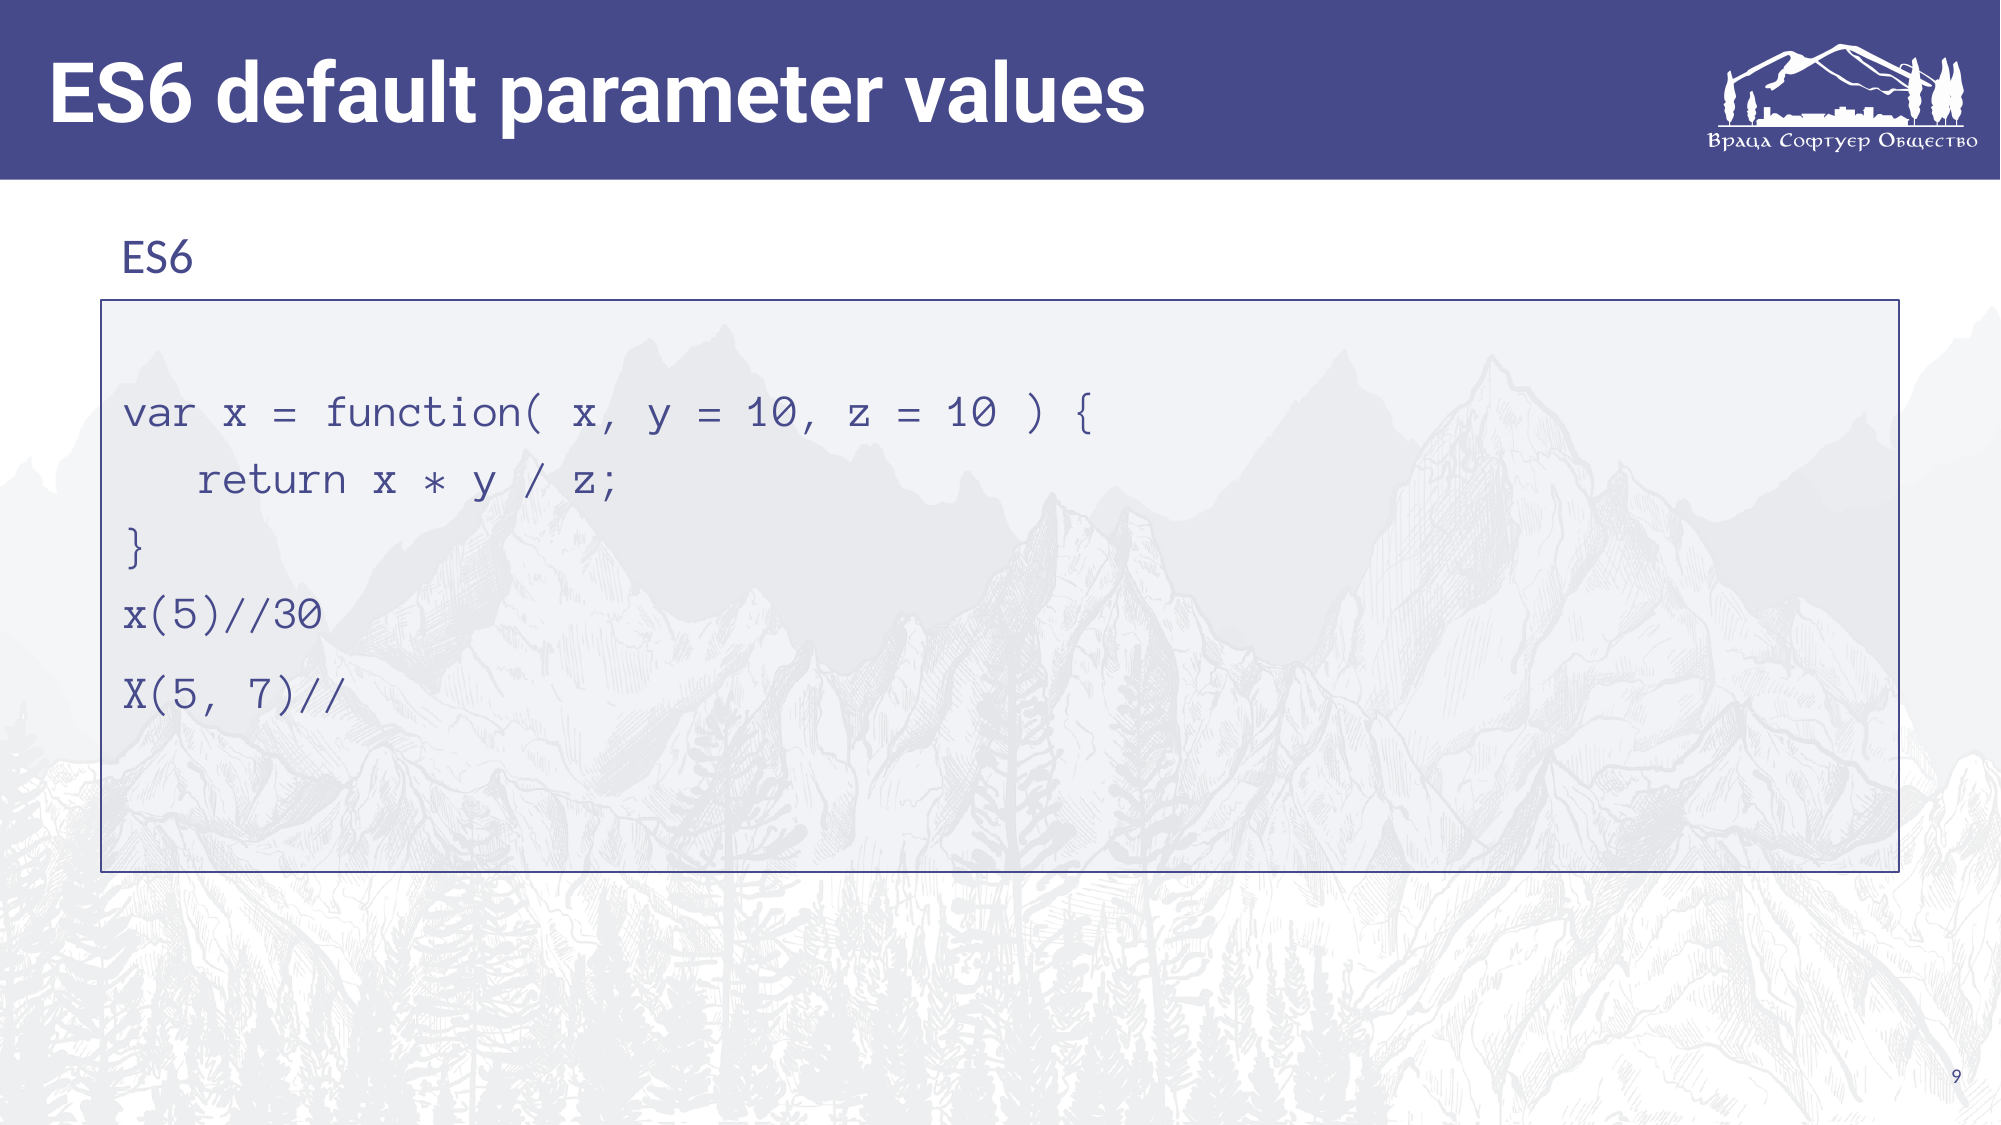

# ES6 default parameter values
ES6

var x = function( x, y = 10, z = 10 ) {
   return x * y / z;
}
x(5)//30
X(5, 7)//
9